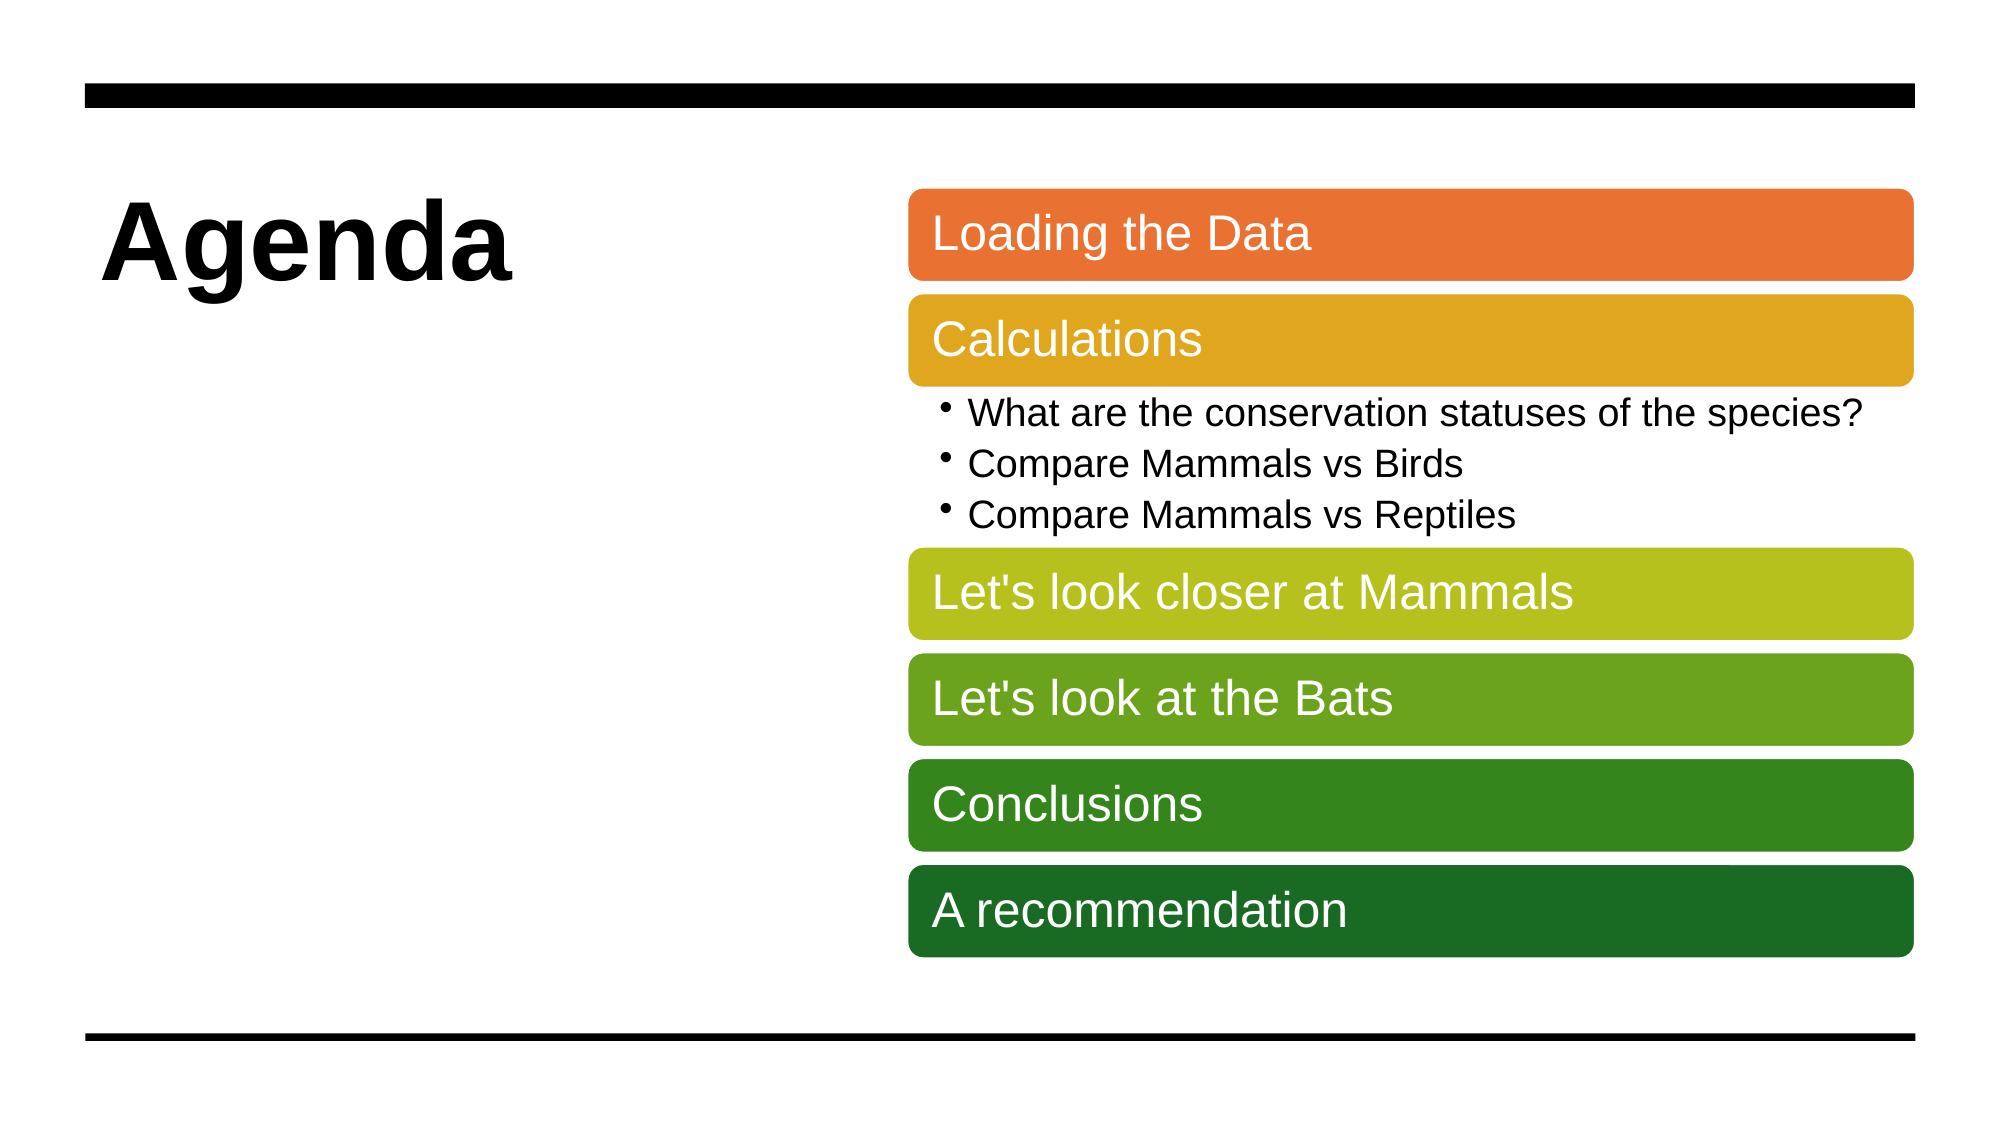

# Agenda
Loading the Data
Calculations
What are the conservation statuses of the species?
Compare Mammals vs Birds
Compare Mammals vs Reptiles
Let's look closer at Mammals
Let's look at the Bats
Conclusions
A recommendation